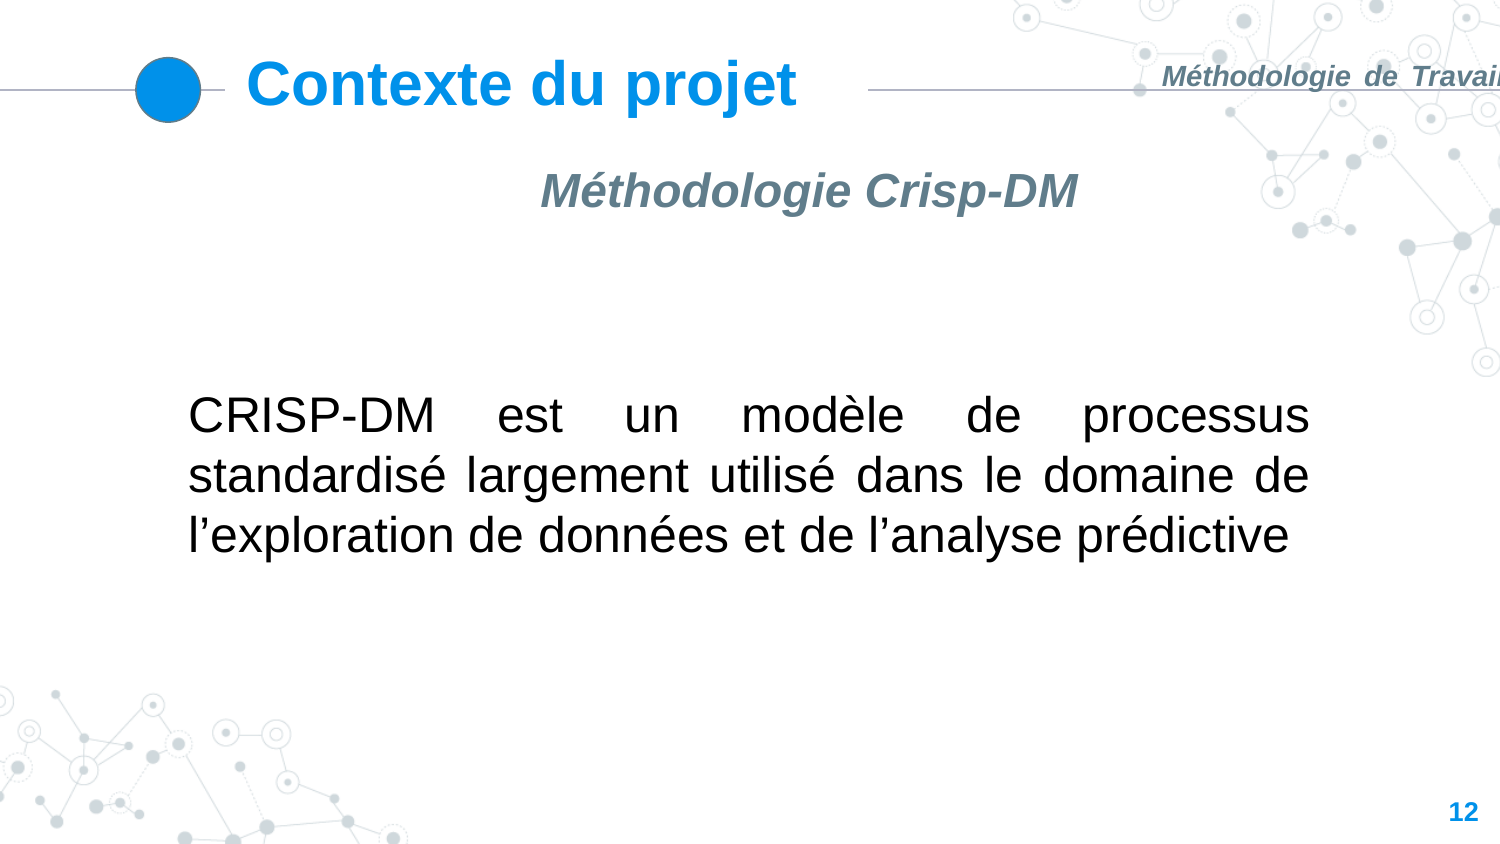

Méthodologie de Travail

Contexte du projet

Méthodologie Crisp-DM
CRISP-DM est un modèle de processus standardisé largement utilisé dans le domaine de l’exploration de données et de l’analyse prédictive
12